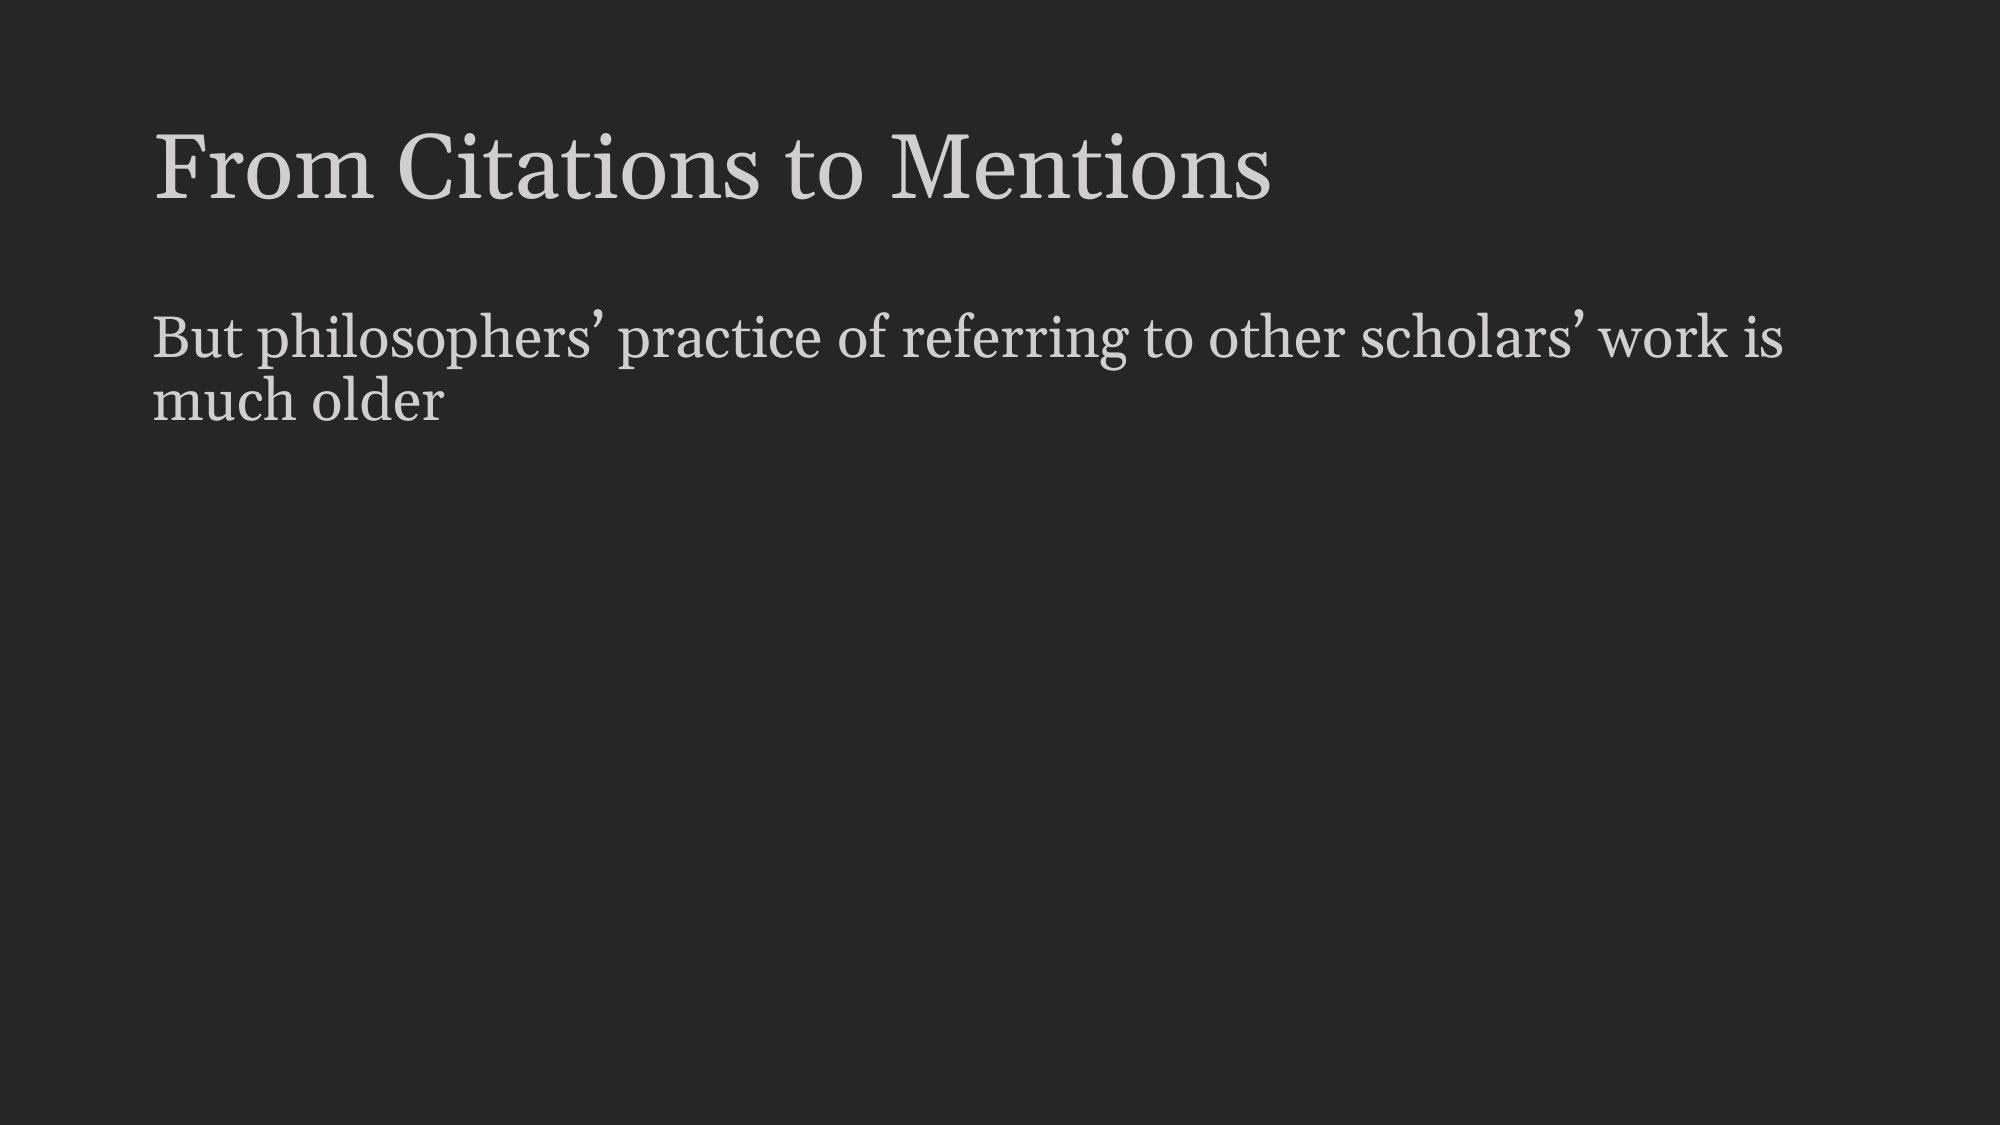

# From Citations to Mentions
But philosophers’ practice of referring to other scholars’ work is much older